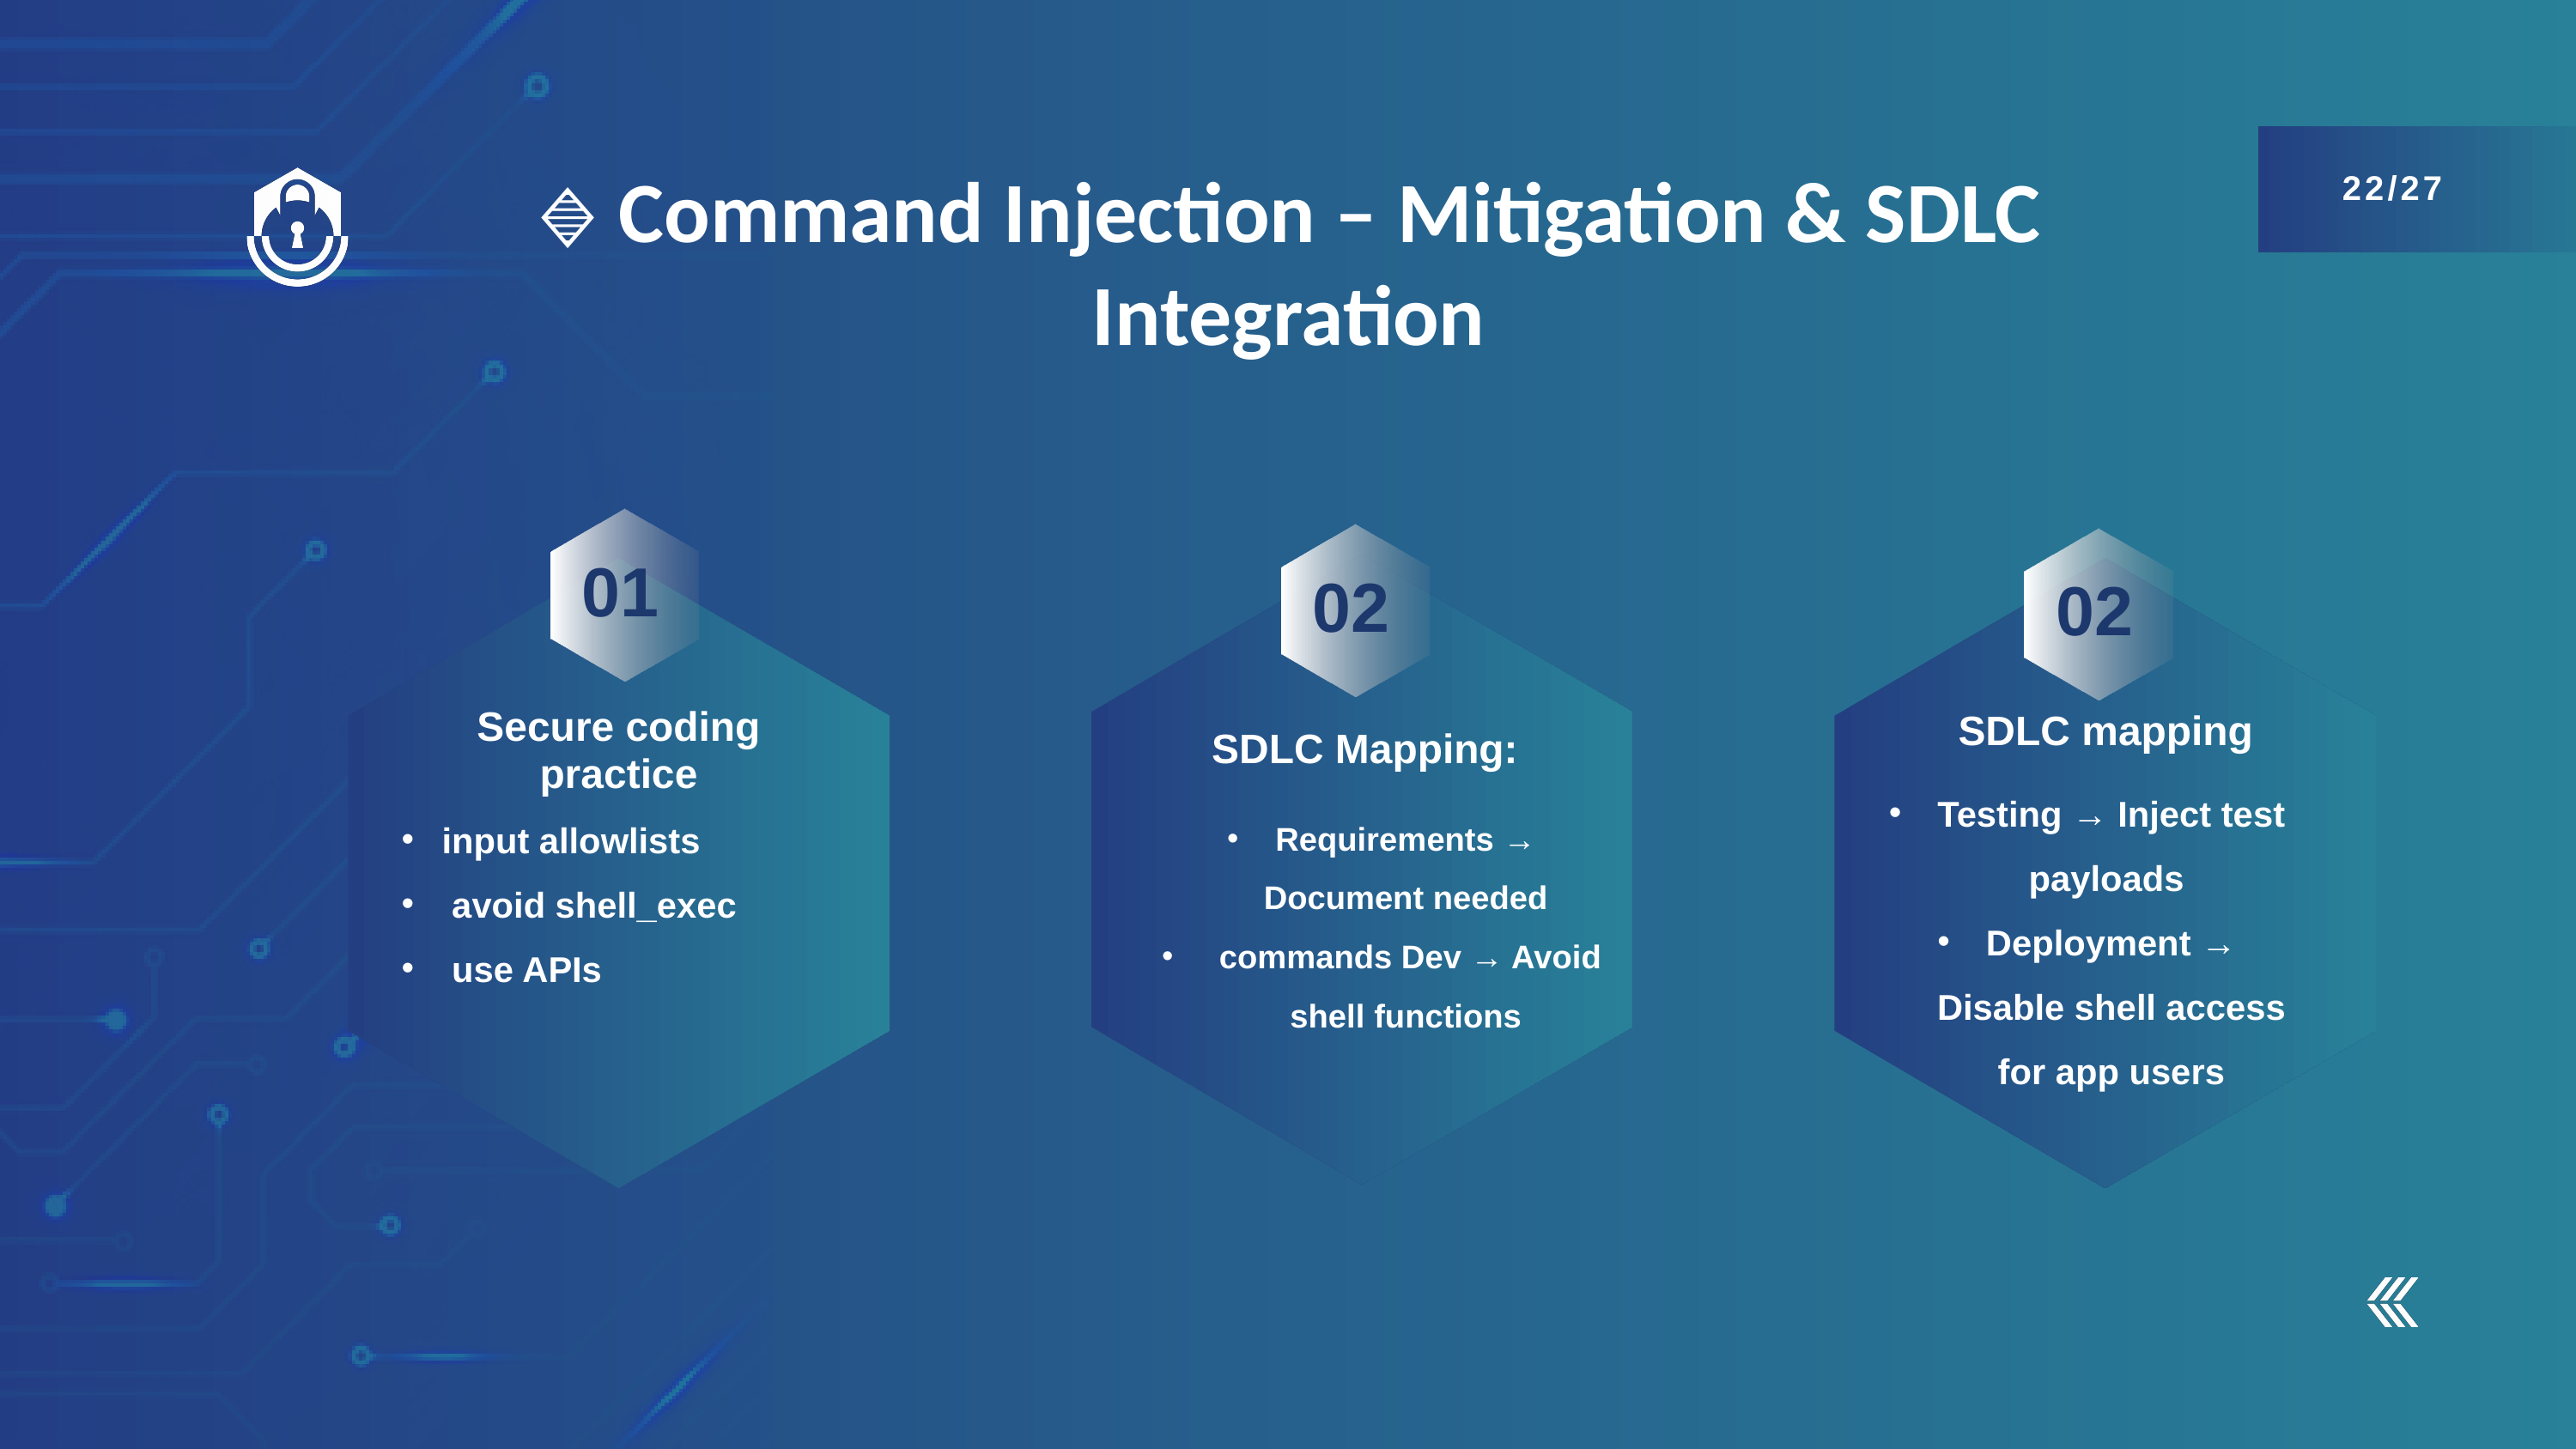

🔹 Command Injection – Mitigation & SDLC Integration

22/27

01

02
02
Secure coding practice
SDLC mapping
SDLC Mapping:
Testing → Inject test payloads
Deployment → Disable shell access for app users
input allowlists
 avoid shell_exec
 use APIs
Requirements → Document needed
 commands Dev → Avoid shell functions